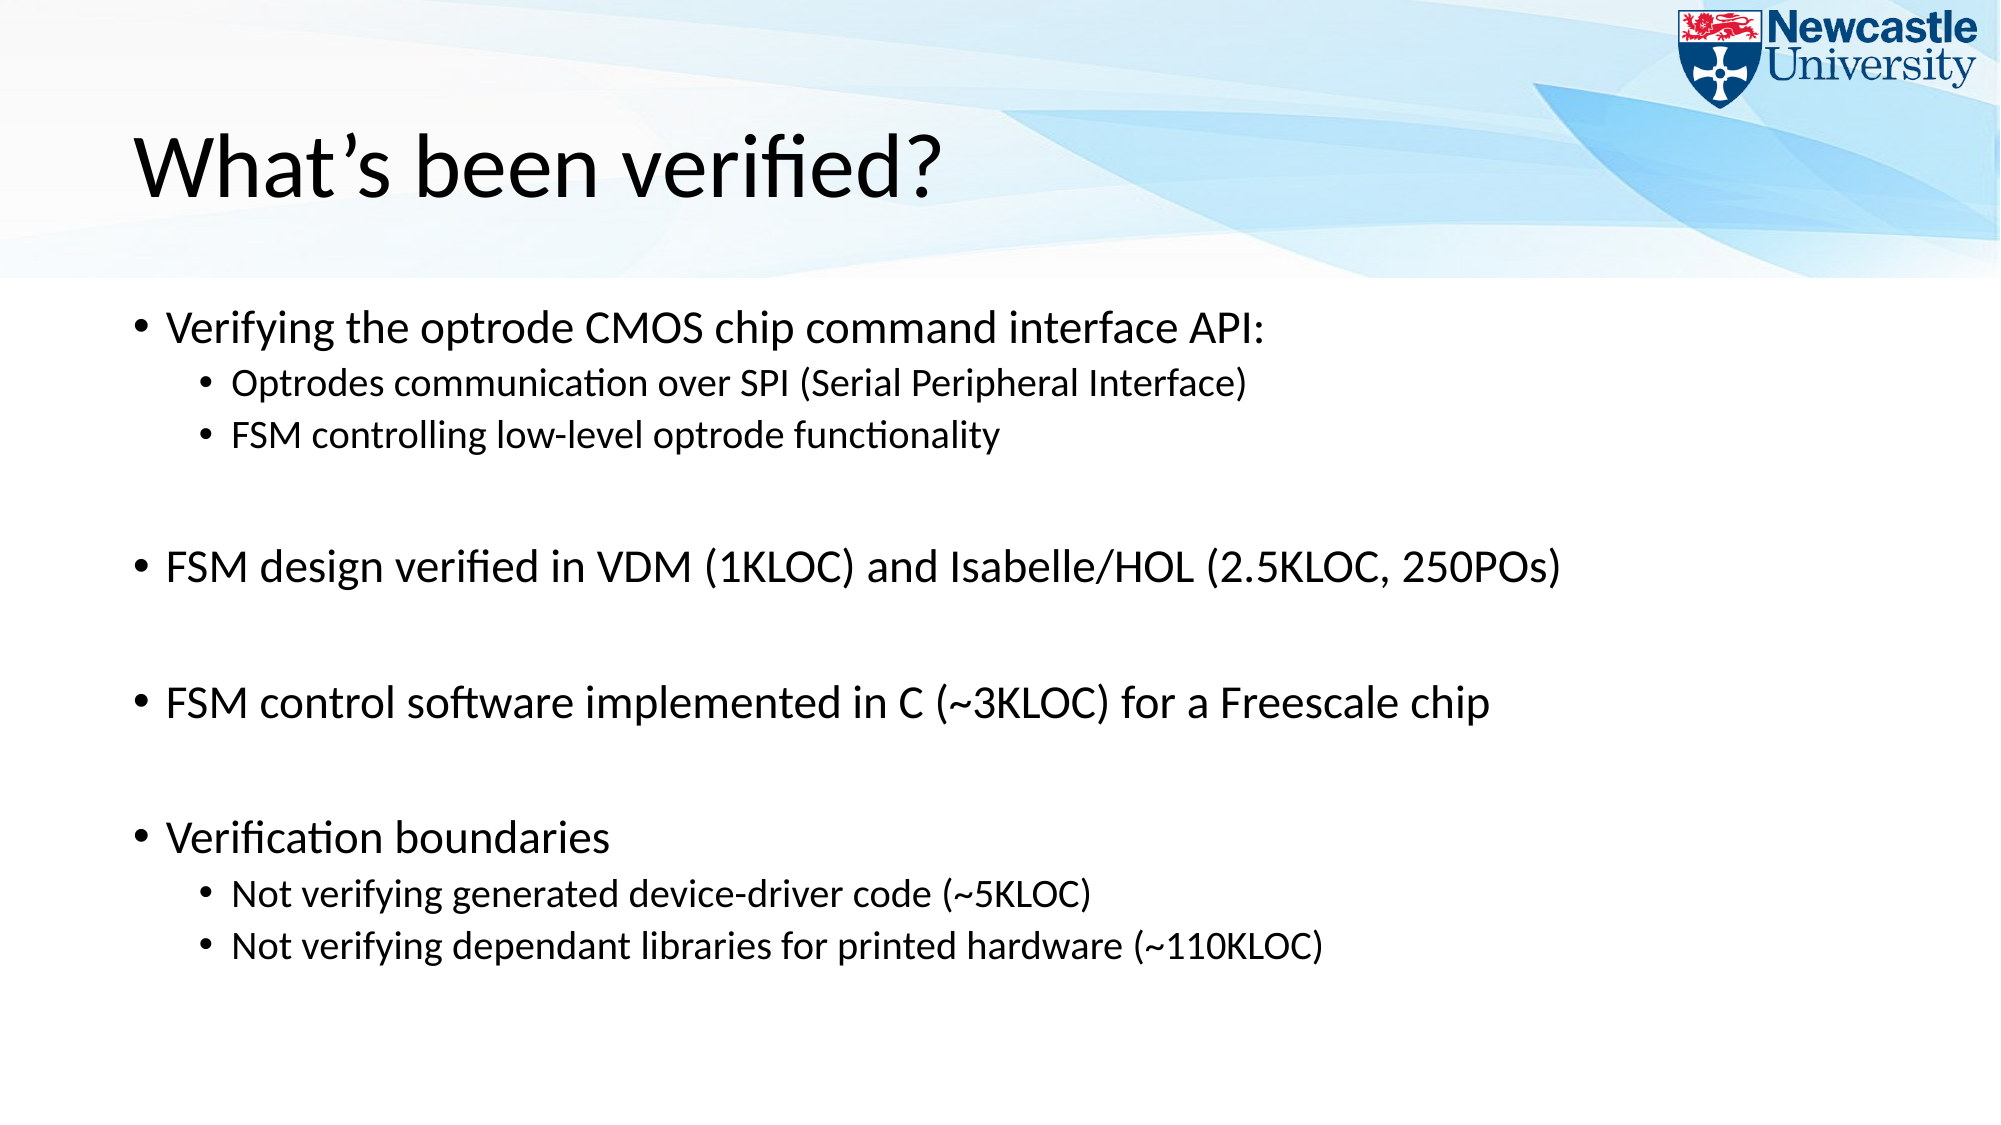

# What’s been verified?
Verifying the optrode CMOS chip command interface API:
Optrodes communication over SPI (Serial Peripheral Interface)
FSM controlling low-level optrode functionality

FSM design verified in VDM (1KLOC) and Isabelle/HOL (2.5KLOC, 250POs)

FSM control software implemented in C (~3KLOC) for a Freescale chip

Verification boundaries
Not verifying generated device-driver code (~5KLOC)
Not verifying dependant libraries for printed hardware (~110KLOC)